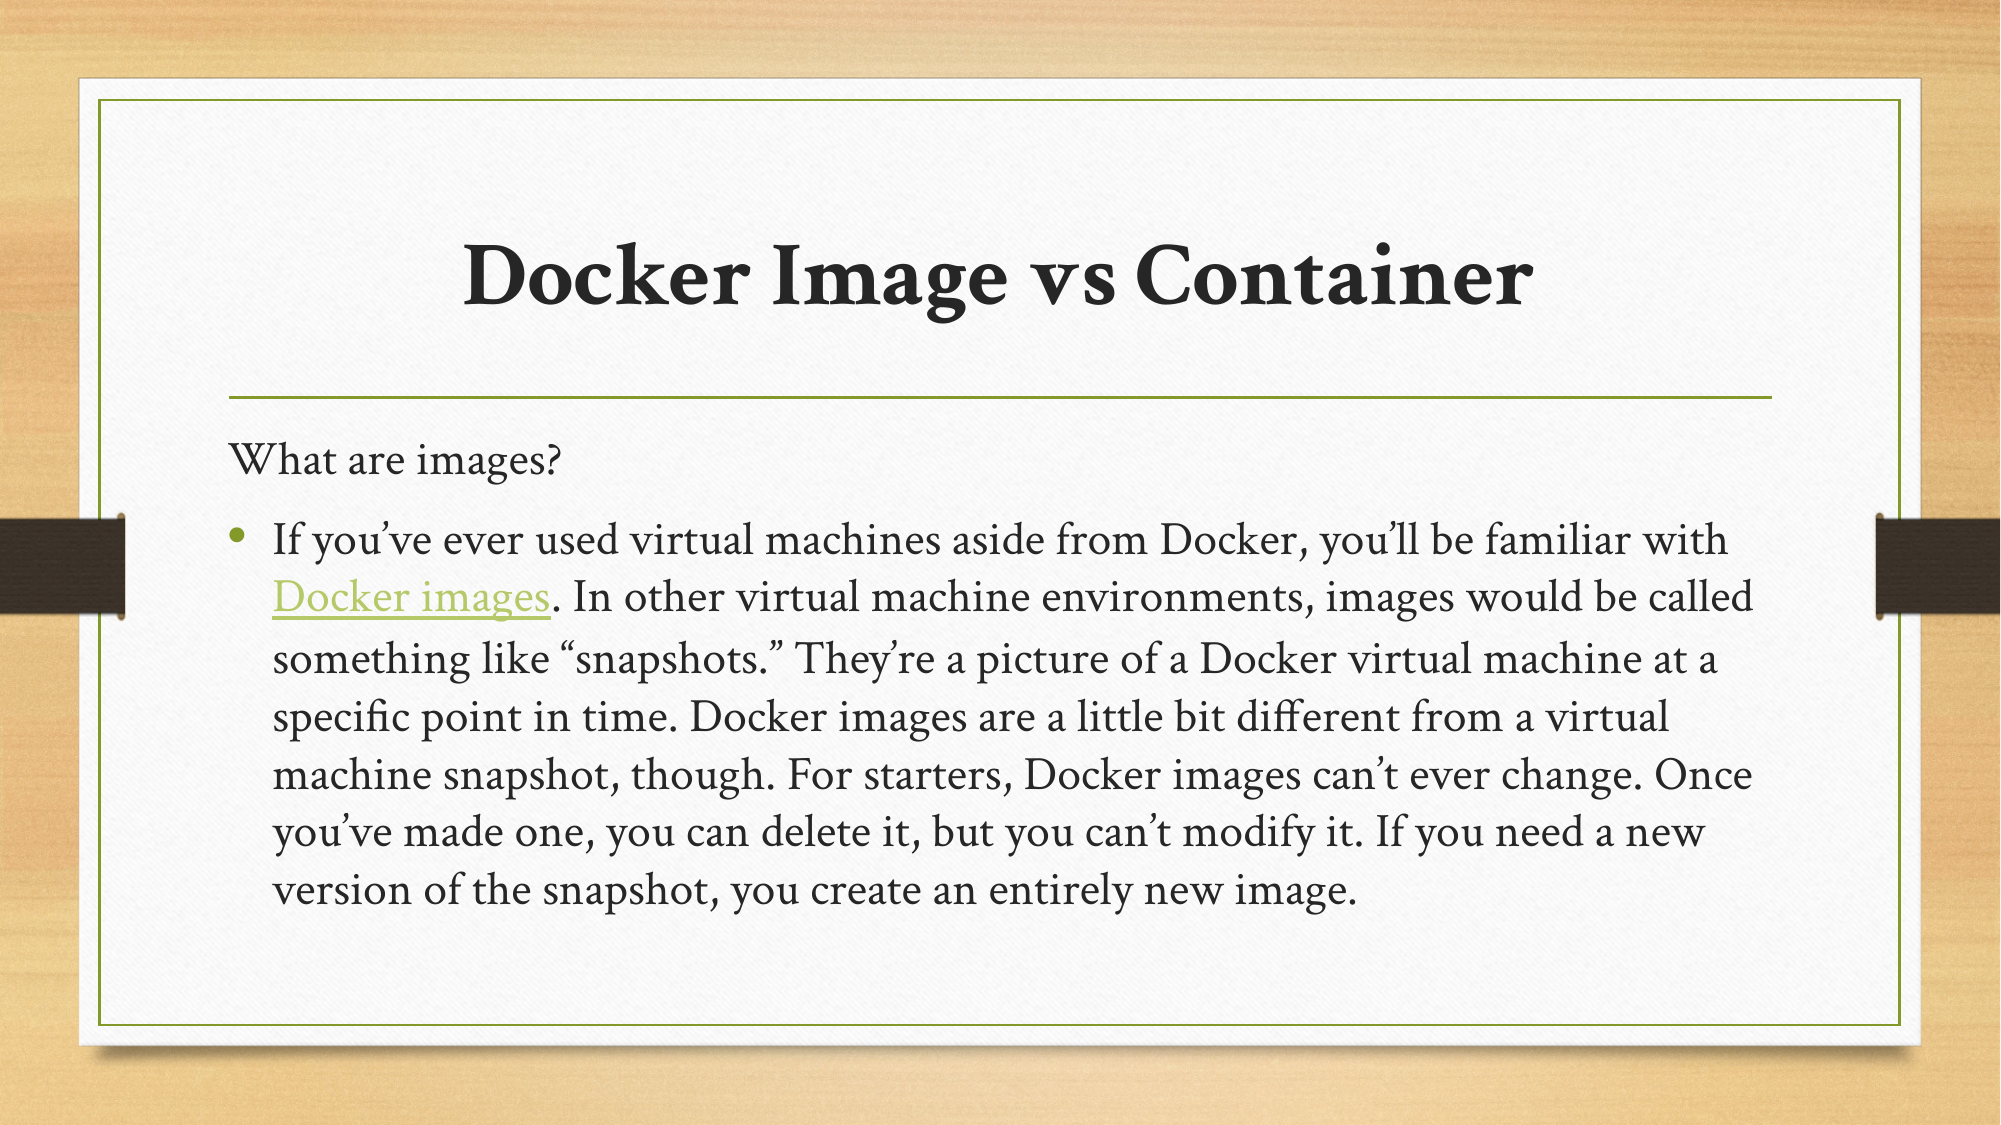

# Docker Image vs Container
What are images?
If you’ve ever used virtual machines aside from Docker, you’ll be familiar with Docker images. In other virtual machine environments, images would be called something like “snapshots.” They’re a picture of a Docker virtual machine at a specific point in time. Docker images are a little bit different from a virtual machine snapshot, though. For starters, Docker images can’t ever change. Once you’ve made one, you can delete it, but you can’t modify it. If you need a new version of the snapshot, you create an entirely new image.